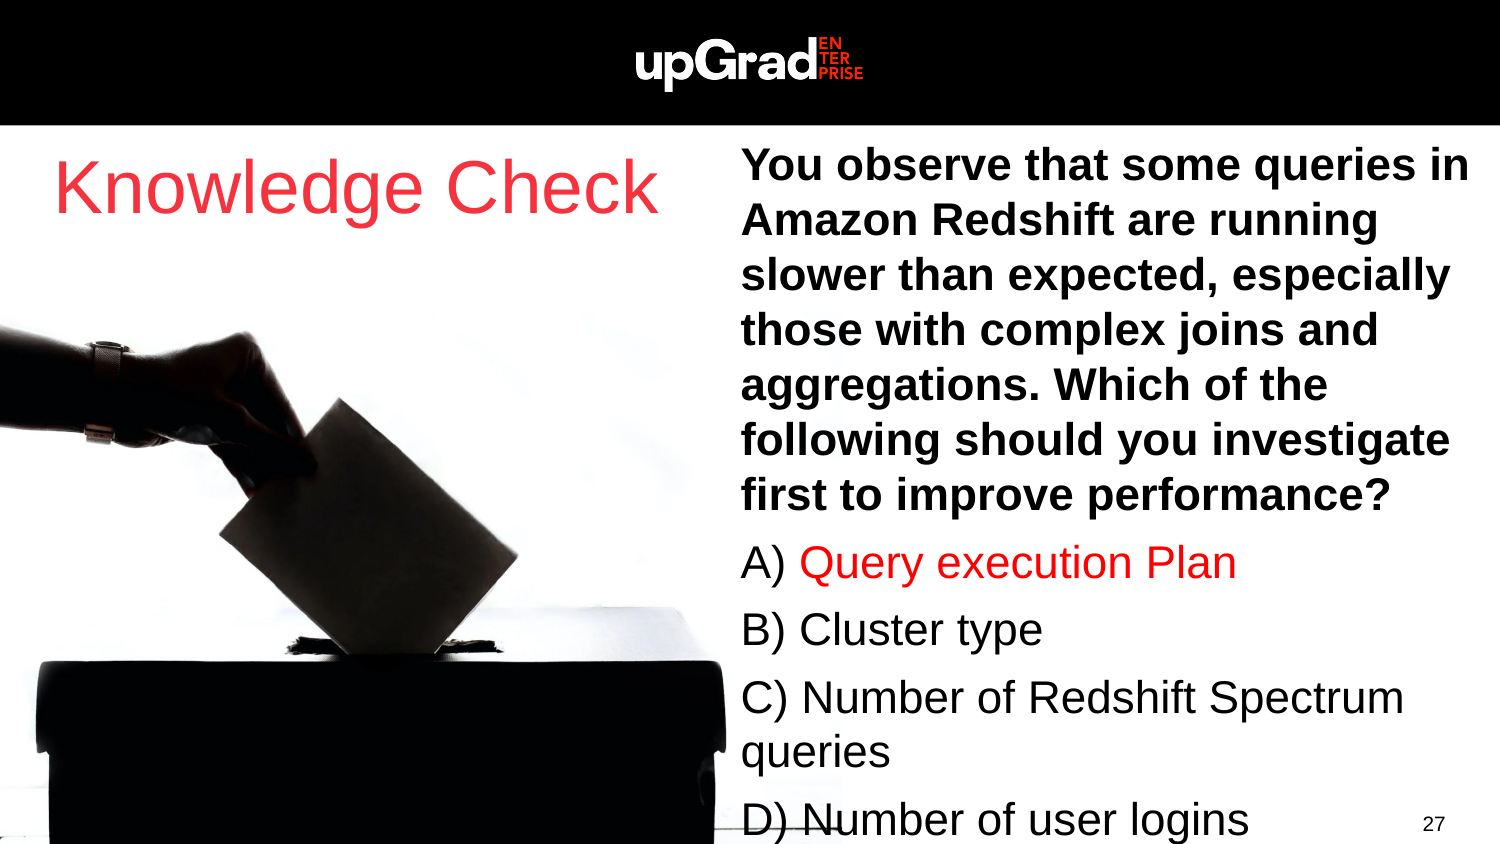

You observe that some queries in Amazon Redshift are running slower than expected, especially those with complex joins and aggregations. Which of the following should you investigate first to improve performance?
A) Query execution Plan
B) Cluster type
C) Number of Redshift Spectrum queries
D) Number of user logins
Knowledge Check
27